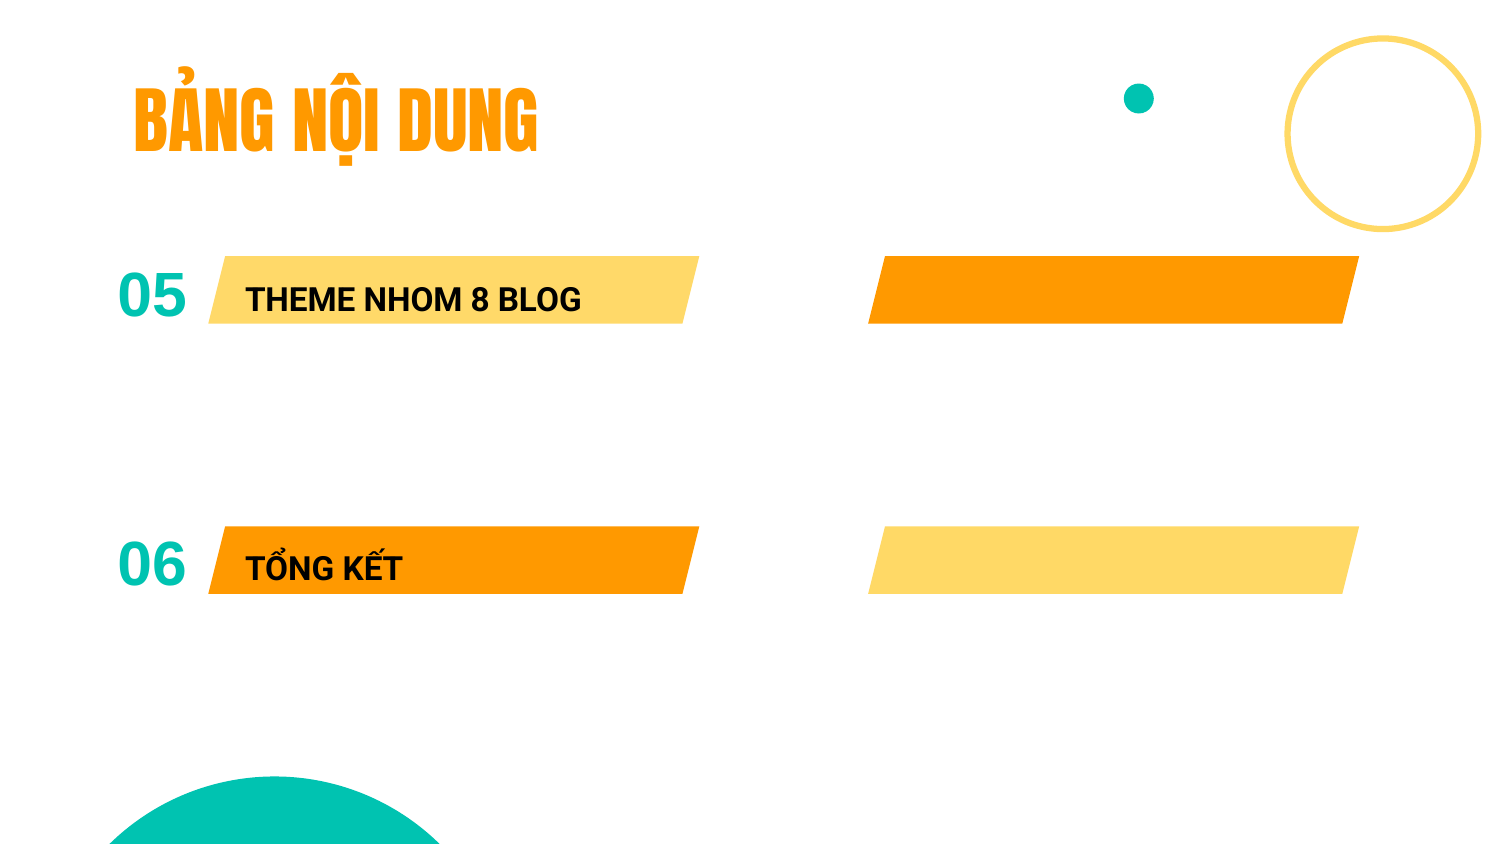

# BẢNG NỘI DUNG
05
THEME NHOM 8 BLOG
06
TỔNG KẾT